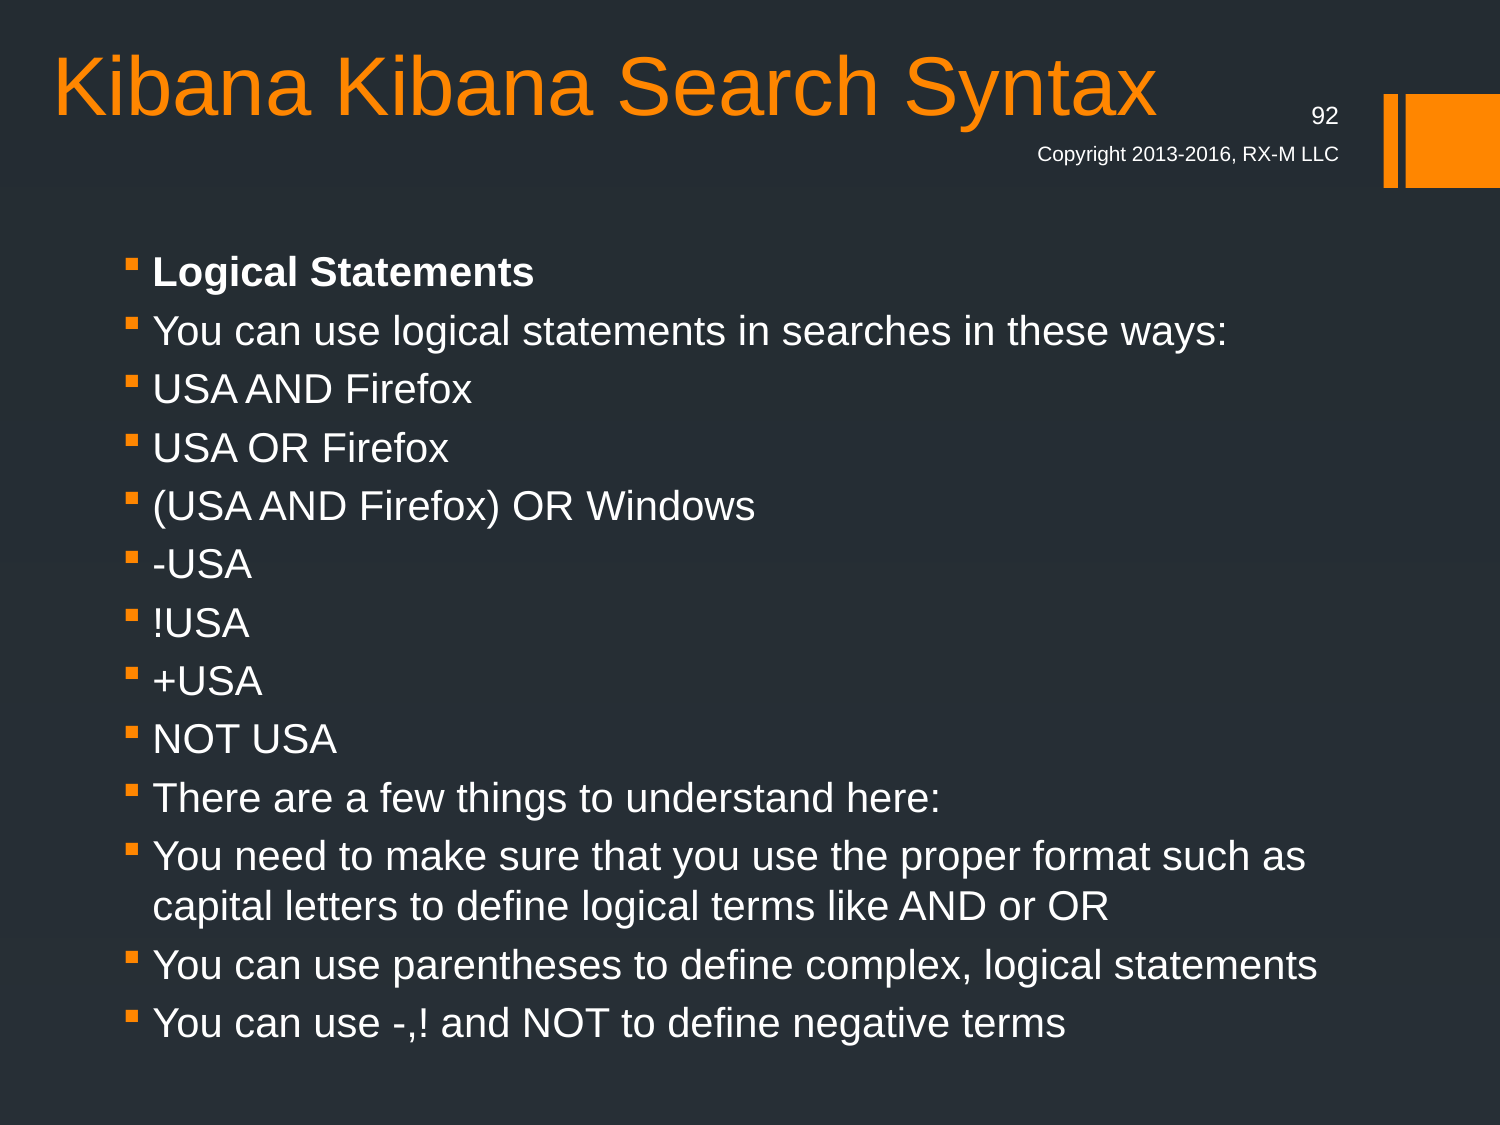

# Kibana Kibana Search Syntax
92
Copyright 2013-2016, RX-M LLC
Logical Statements
You can use logical statements in searches in these ways:
USA AND Firefox
USA OR Firefox
(USA AND Firefox) OR Windows
-USA
!USA
+USA
NOT USA
There are a few things to understand here:
You need to make sure that you use the proper format such as capital letters to define logical terms like AND or OR
You can use parentheses to define complex, logical statements
You can use -,! and NOT to define negative terms